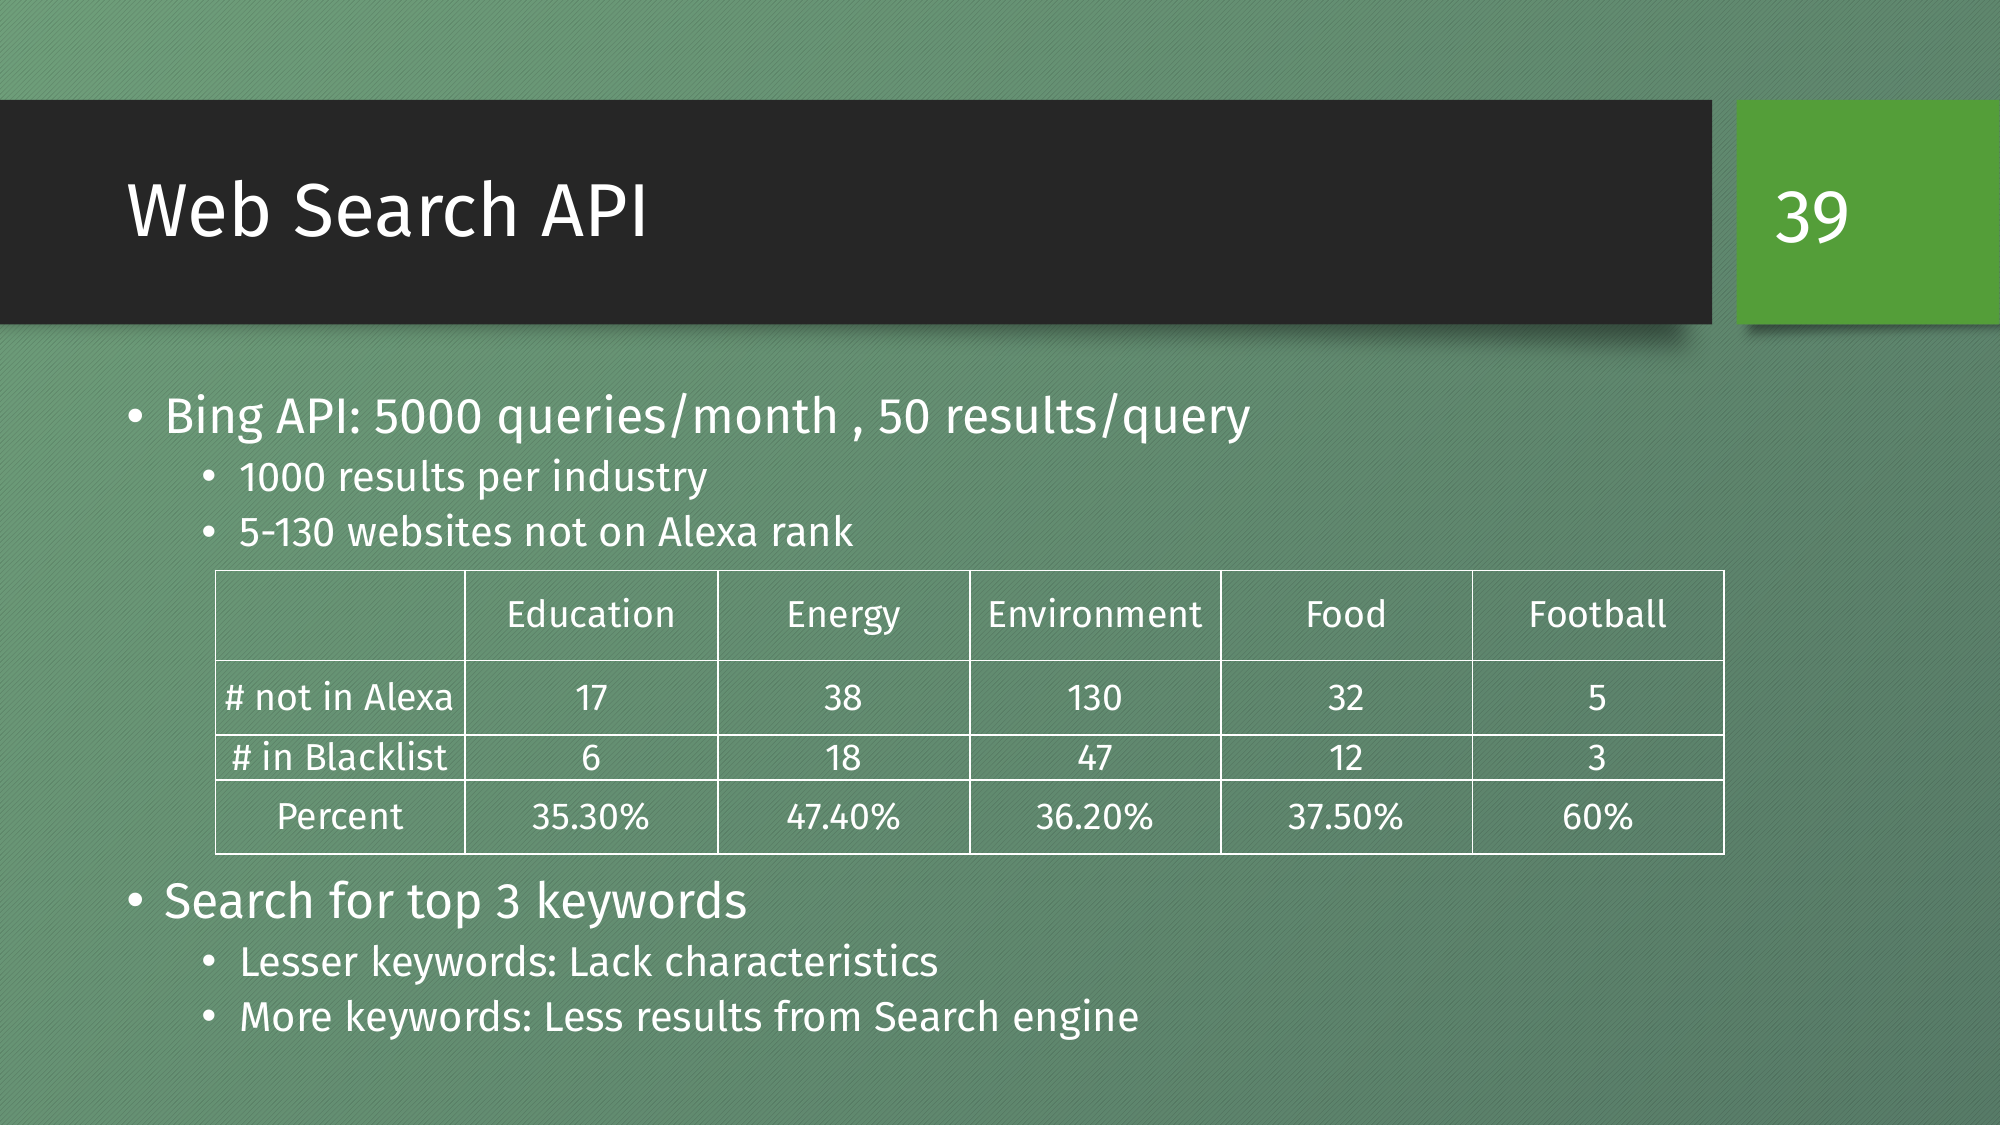

39
# Web Search API
Bing API: 5000 queries/month , 50 results/query
1000 results per industry
5-130 websites not on Alexa rank

Search for top 3 keywords
Lesser keywords: Lack characteristics
More keywords: Less results from Search engine
|  | Education | Energy | Environment | Food | Football |
| --- | --- | --- | --- | --- | --- |
| # not in Alexa | 17 | 38 | 130 | 32 | 5 |
| # in Blacklist | 6 | 18 | 47 | 12 | 3 |
| Percent | 35.30% | 47.40% | 36.20% | 37.50% | 60% |